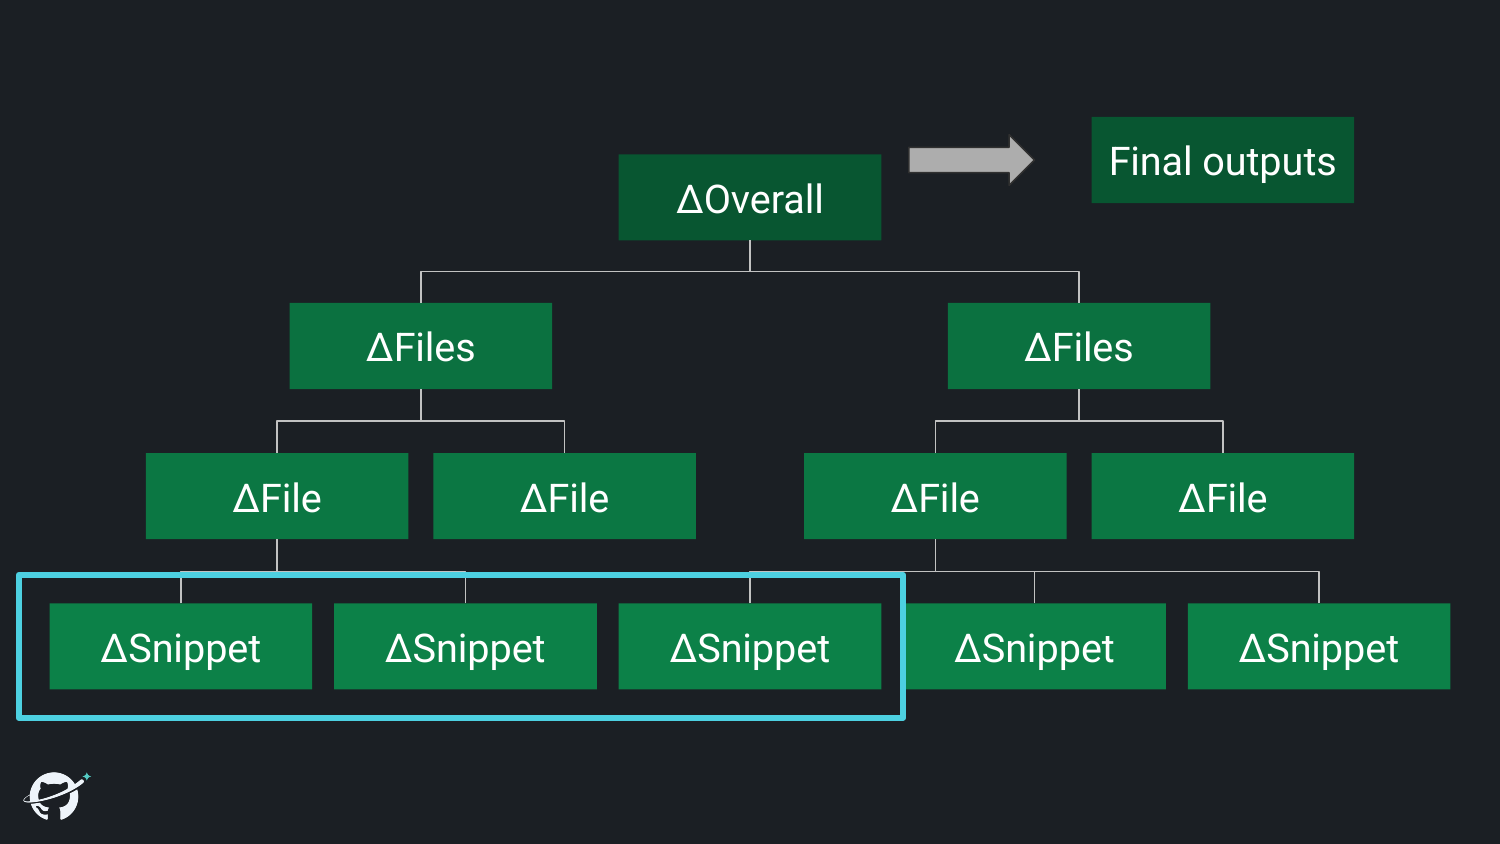

Final outputs

ΔOverall
ΔFiles
ΔFiles
ΔFile
ΔFile
ΔFile
ΔFile

ΔSnippet
ΔSnippet
ΔSnippet
ΔSnippet
ΔSnippet